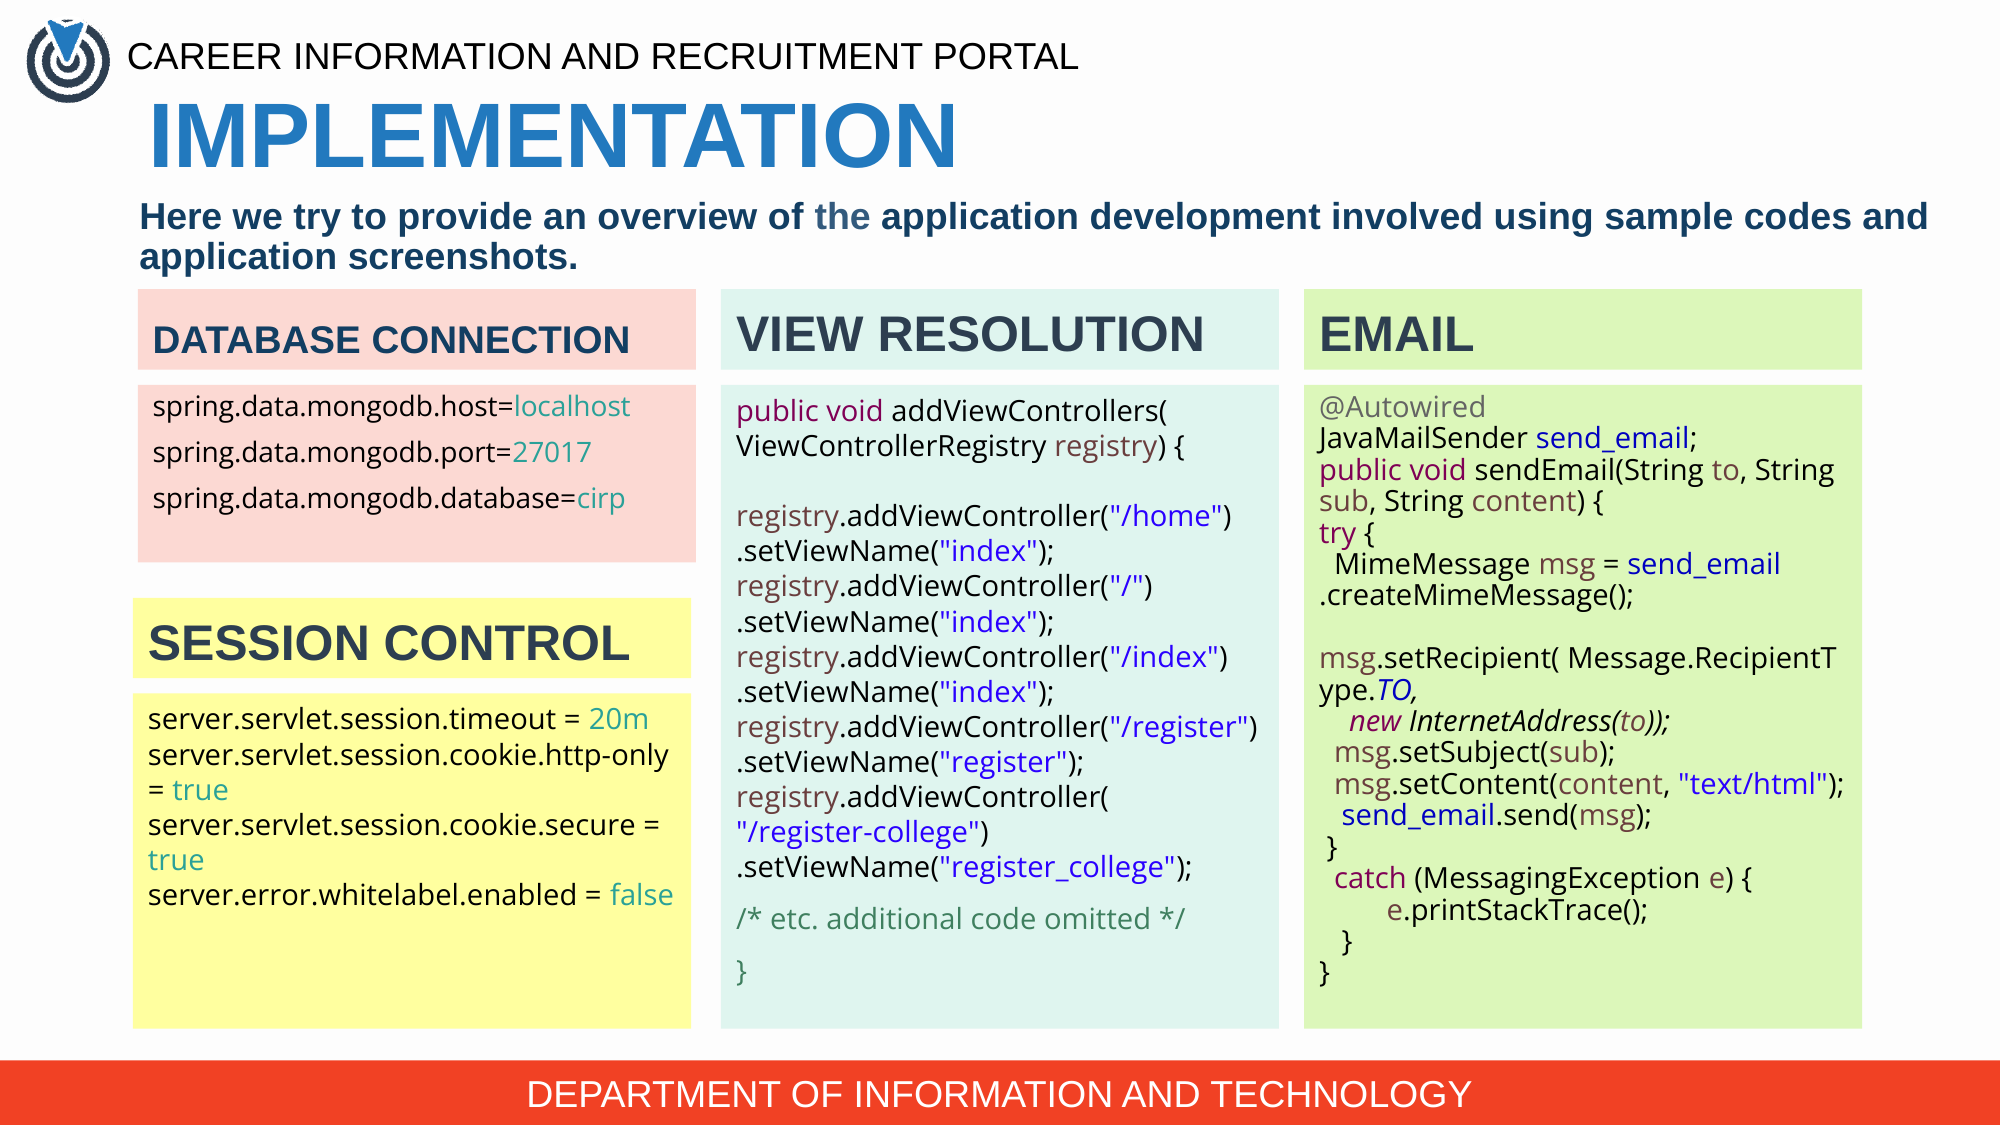

# IMPLEMENTATION
Here we try to provide an overview of the application development involved using sample codes and application screenshots.
DATABASE CONNECTION
VIEW RESOLUTION
EMAIL
public void addViewControllers(
ViewControllerRegistry registry) {

registry.addViewController("/home")
.setViewName("index"); registry.addViewController("/")
.setViewName("index"); registry.addViewController("/index")
.setViewName("index"); registry.addViewController("/register").setViewName("register");
registry.addViewController(
"/register-college")
.setViewName("register_college");
/* etc. additional code omitted */
}
@Autowired
JavaMailSender send_email;
public void sendEmail(String to, String sub, String content) {
try {
  MimeMessage msg = send_email
.createMimeMessage();
  msg.setRecipient( Message.RecipientType.TO,
    new InternetAddress(to));
  msg.setSubject(sub);
  msg.setContent(content, "text/html");
   send_email.send(msg);
 }
  catch (MessagingException e) {
         e.printStackTrace();
   }
}
spring.data.mongodb.host=localhost
spring.data.mongodb.port=27017
spring.data.mongodb.database=cirp

SESSION CONTROL
server.servlet.session.timeout = 20m
server.servlet.session.cookie.http-only = true
server.servlet.session.cookie.secure = true
server.error.whitelabel.enabled = false